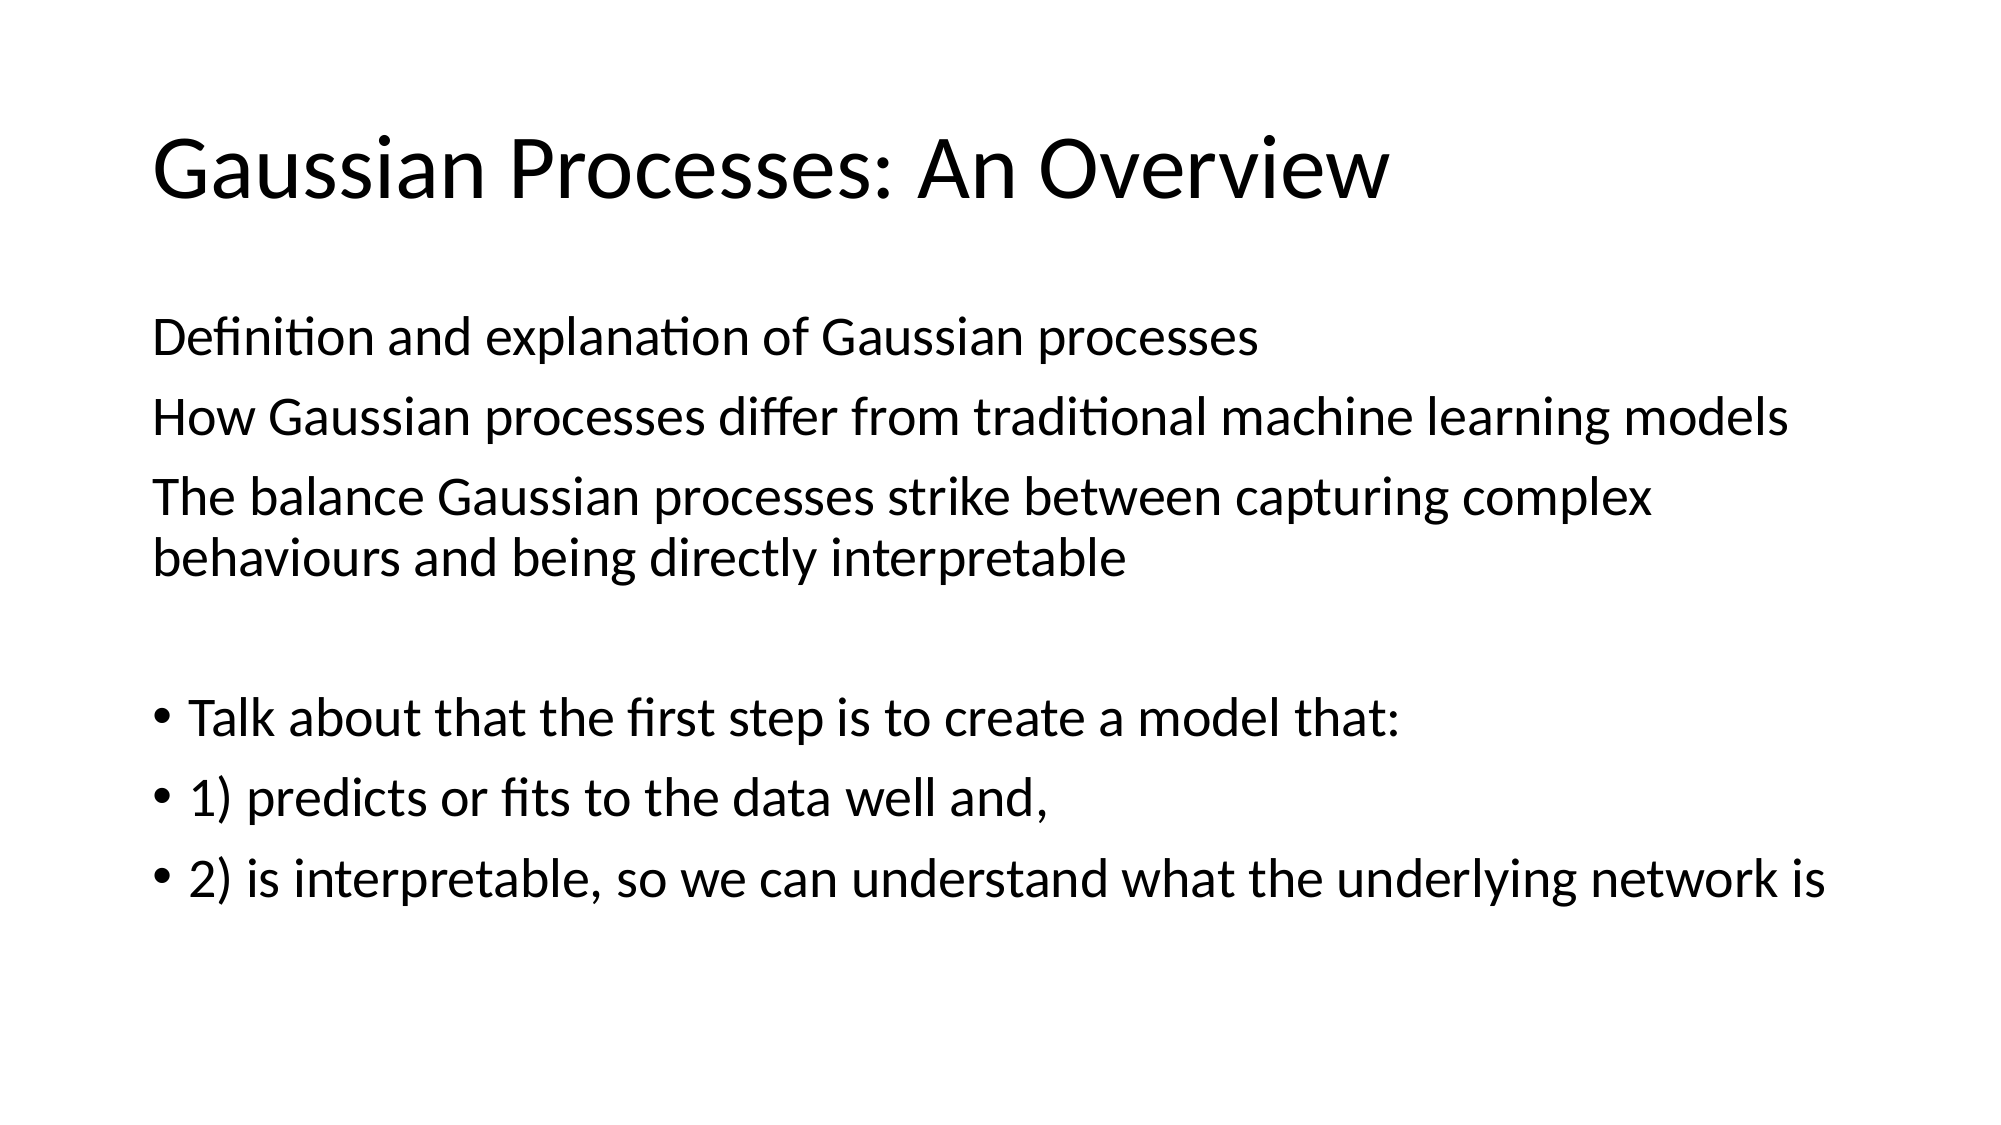

# Gaussian Processes: An Overview
Definition and explanation of Gaussian processes
How Gaussian processes differ from traditional machine learning models
The balance Gaussian processes strike between capturing complex behaviours and being directly interpretable

Talk about that the first step is to create a model that:
1) predicts or fits to the data well and,
2) is interpretable, so we can understand what the underlying network is